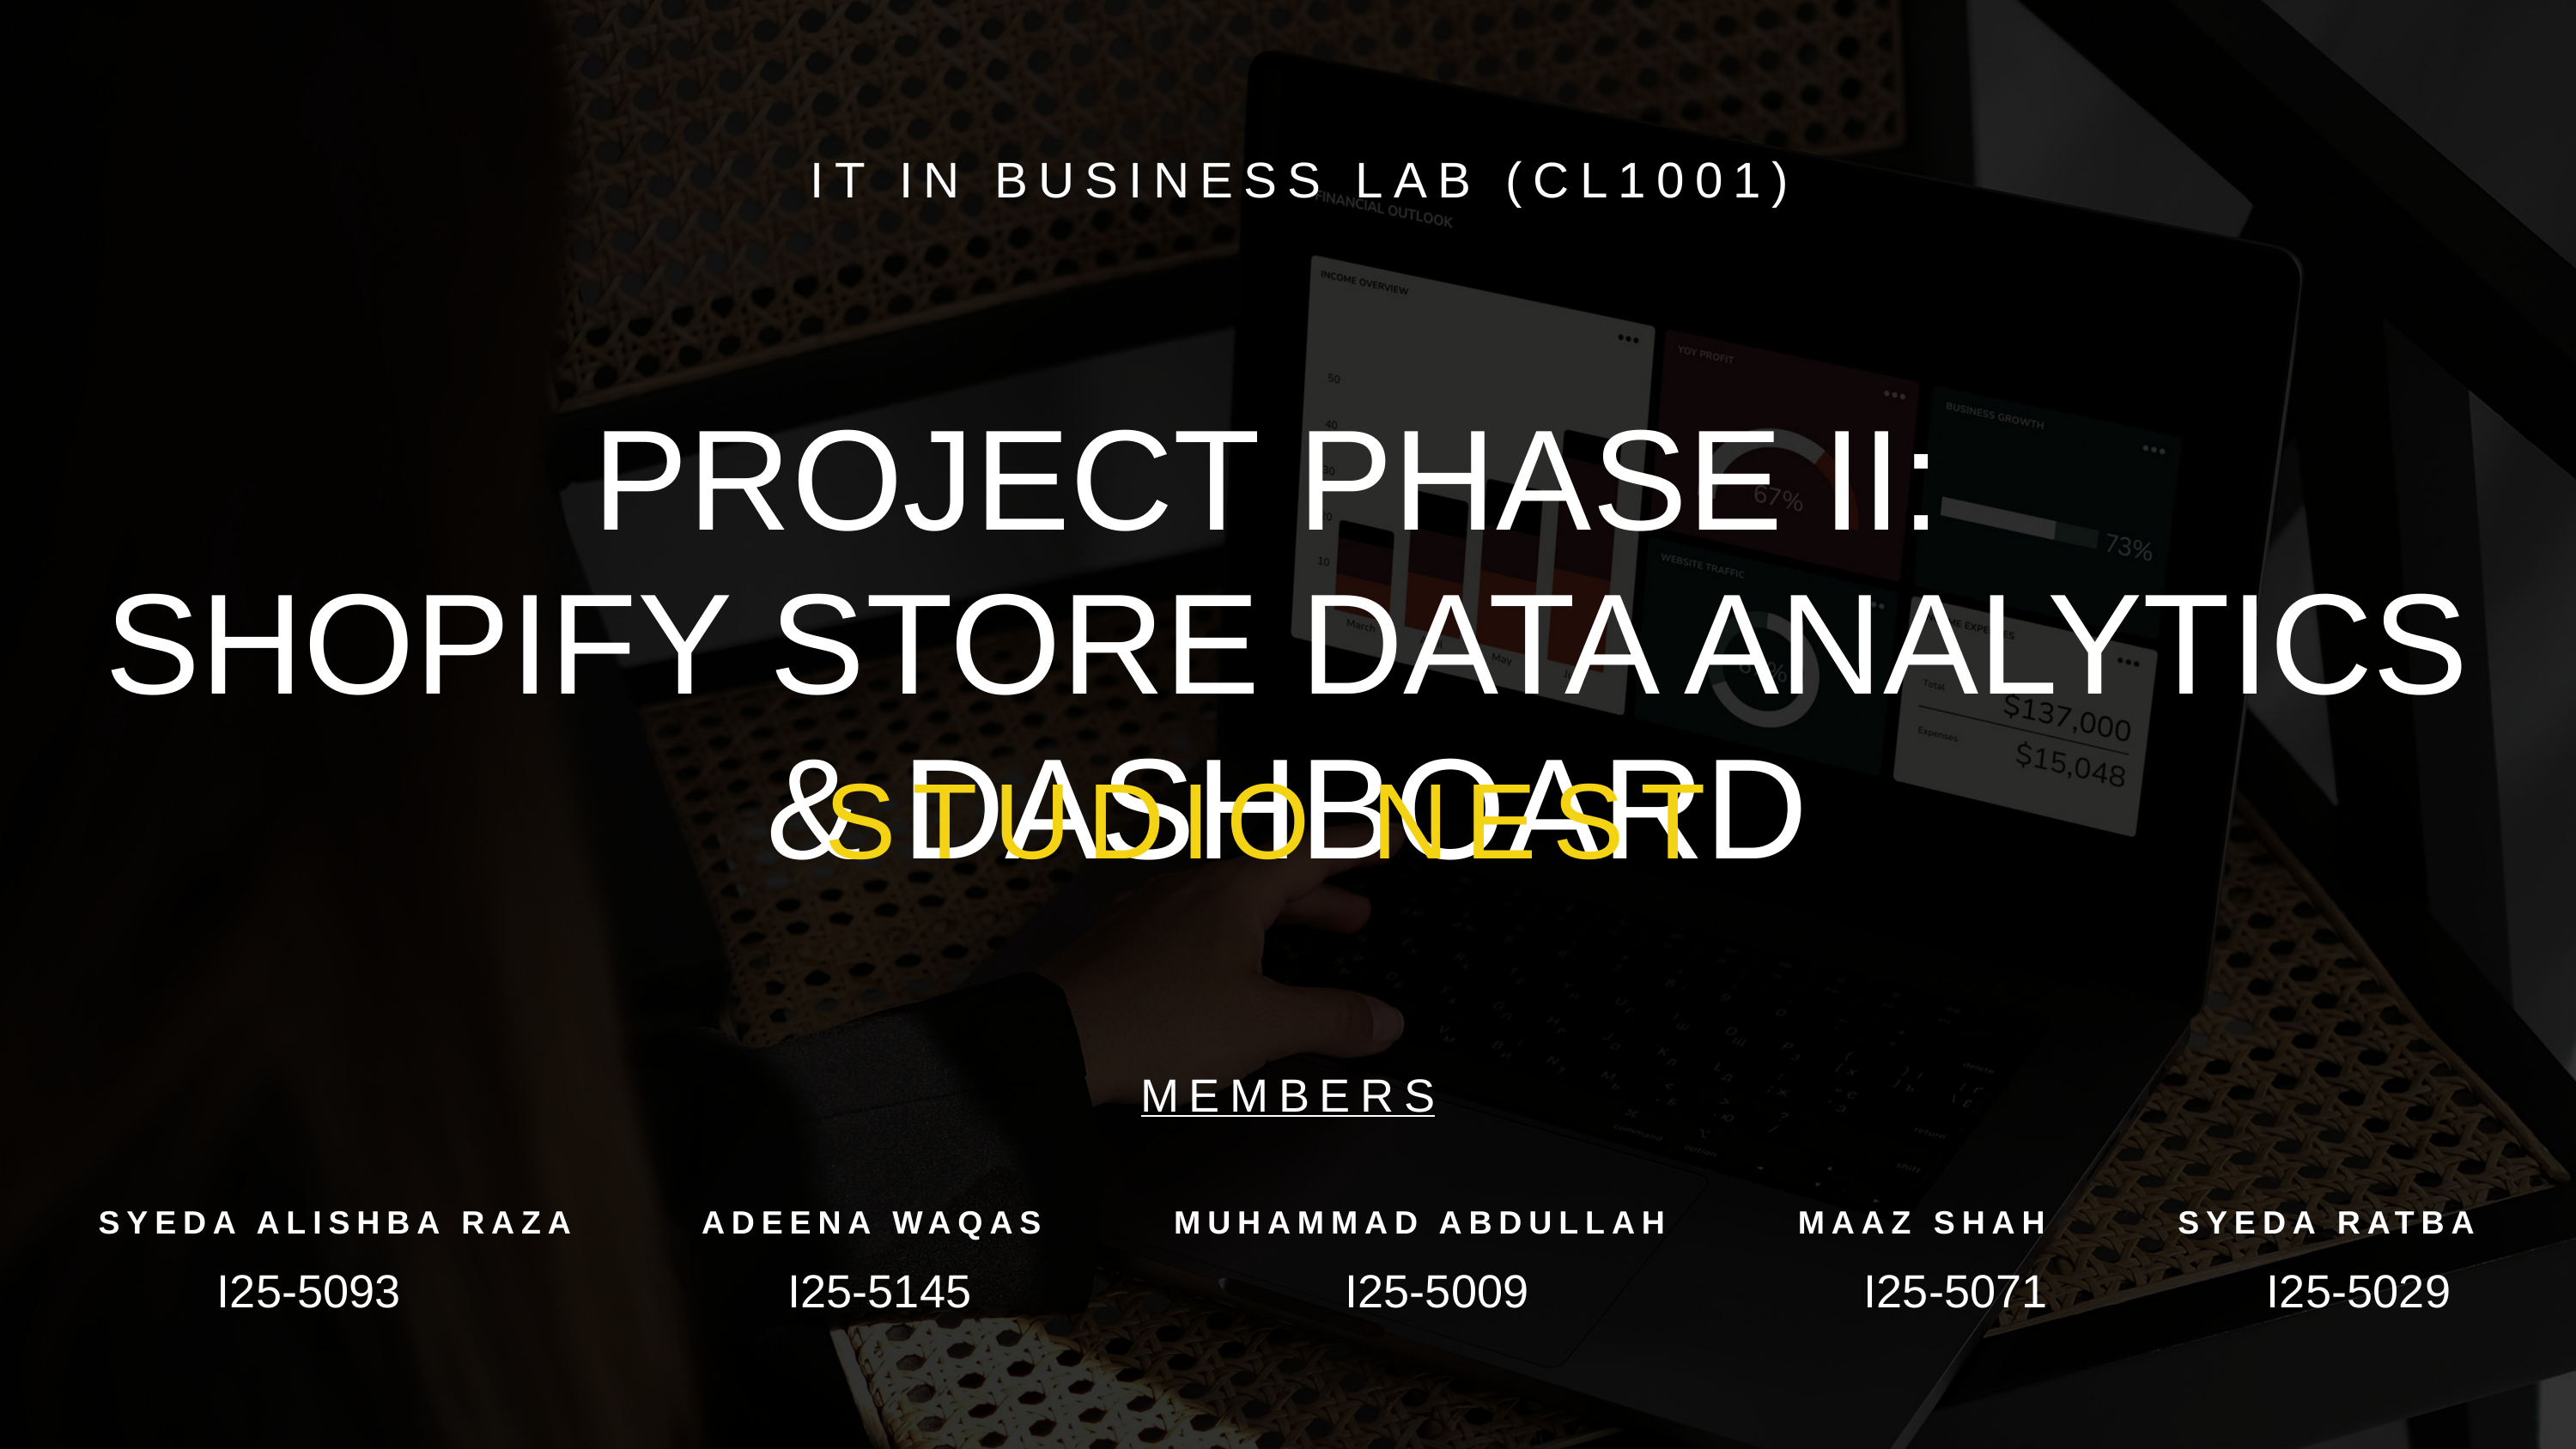

IT IN BUSINESS LAB (CL1001)
PROJECT PHASE II:
SHOPIFY STORE DATA ANALYTICS & DASHBOARD
STUDIO NEST
MEMBERS

SYEDA ALISHBA RAZA        ADEENA WAQAS        MUHAMMAD ABDULLAH        MAAZ SHAH        SYEDA RATBA
I25-5093                              I25-5145                             I25-5009                          I25-5071                 I25-5029